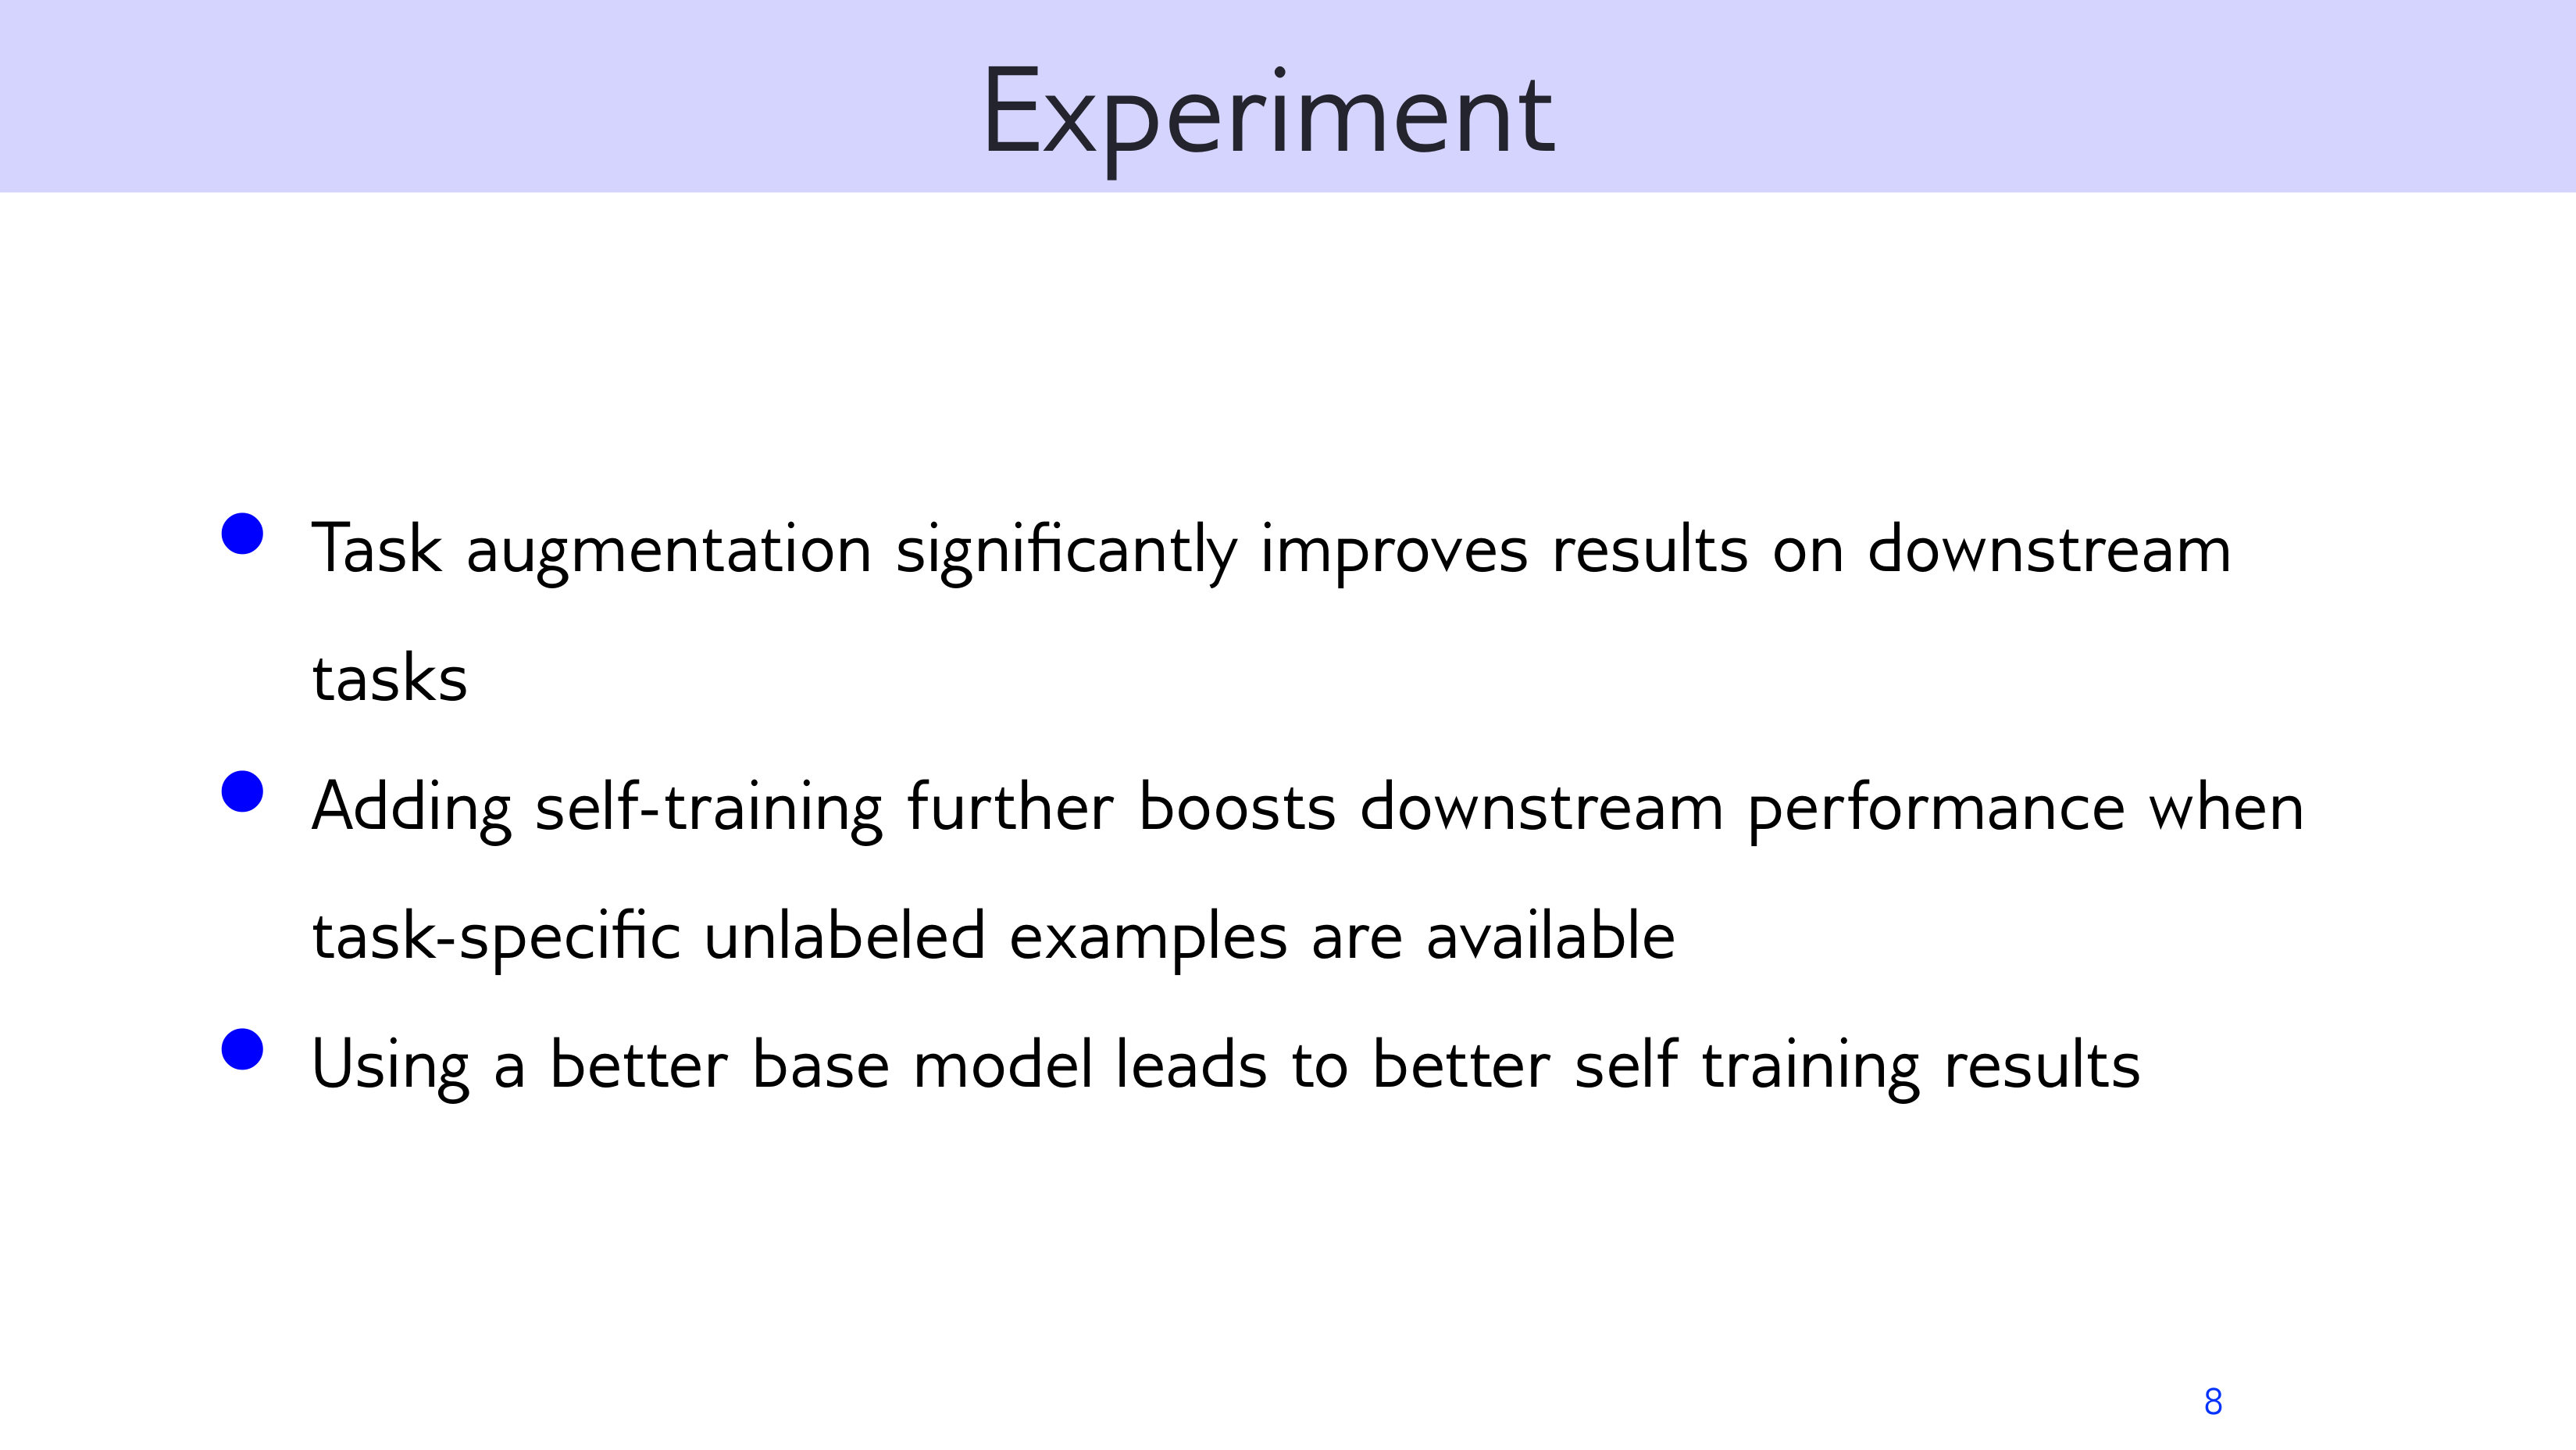

# Experiment
Task augmentation significantly improves results on downstream tasks
Adding self-training further boosts downstream performance when task-specific unlabeled examples are available
Using a better base model leads to better self training results
8